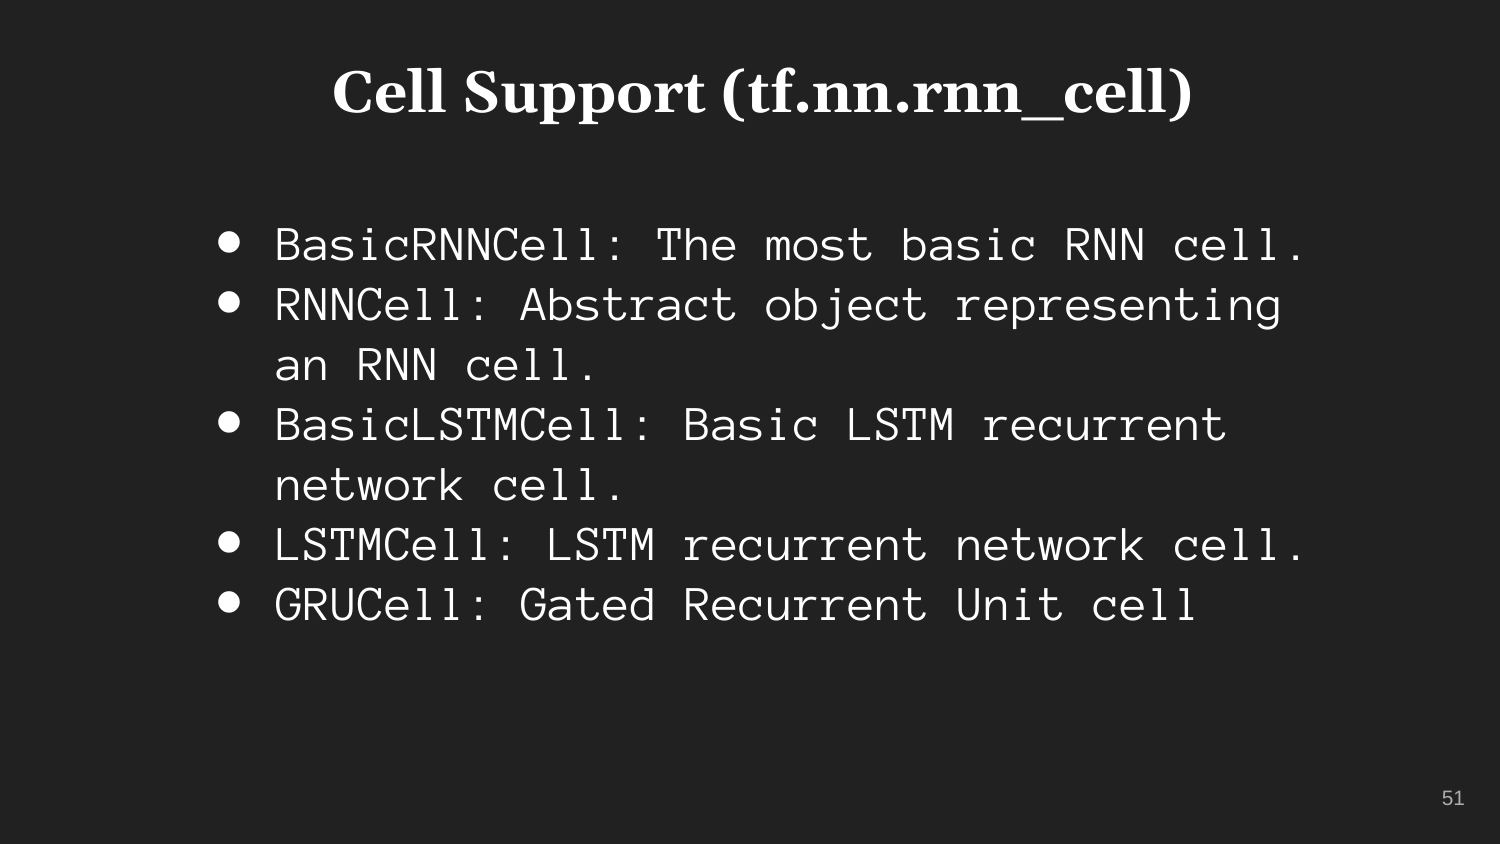

# Cell Support (tf.nn.rnn_cell)
BasicRNNCell: The most basic RNN cell.
RNNCell: Abstract object representing an RNN cell.
BasicLSTMCell: Basic LSTM recurrent network cell.
LSTMCell: LSTM recurrent network cell.
GRUCell: Gated Recurrent Unit cell
51